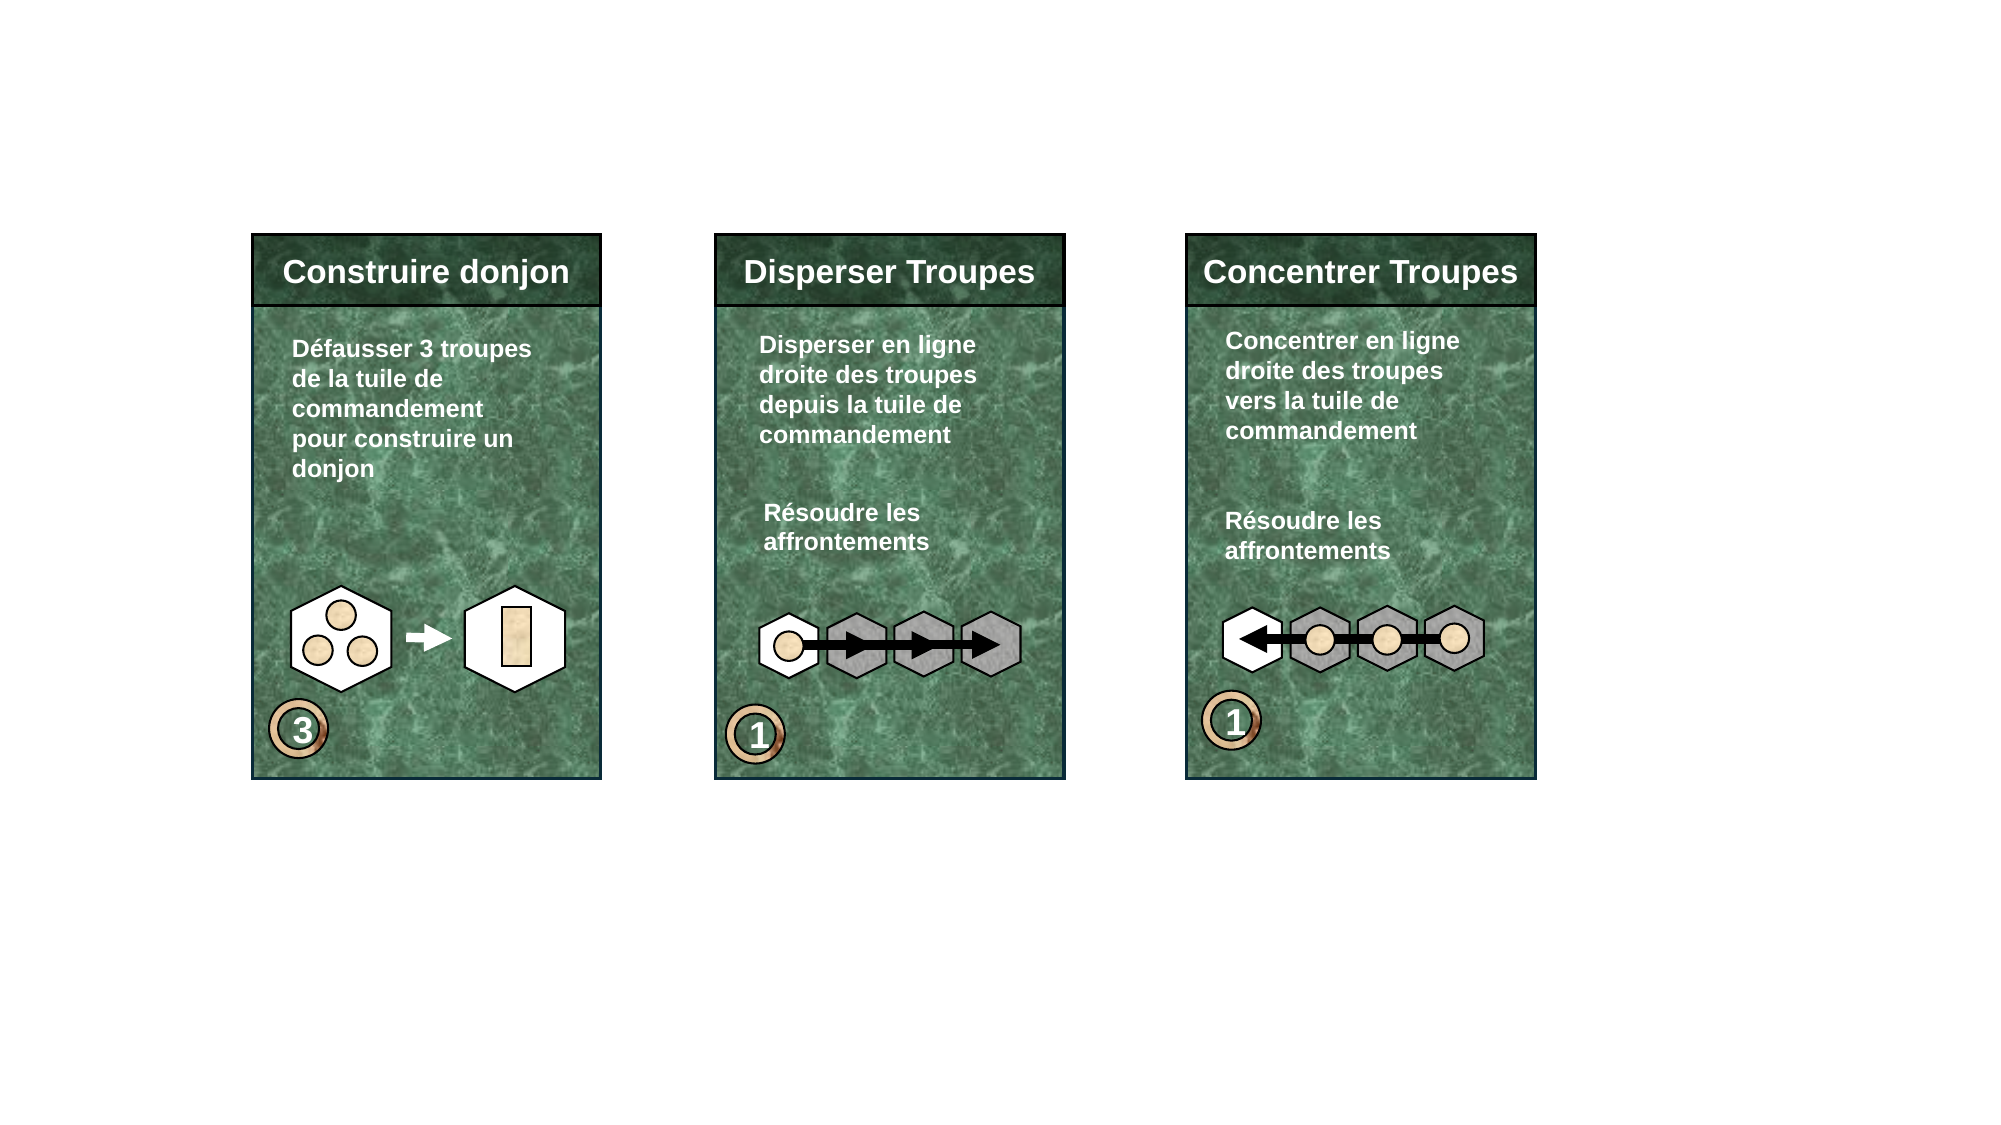

Construire donjon
Défausser 3 troupes de la tuile de commandement pour construire un donjon

3

Disperser Troupes
Disperser en ligne droite des troupes depuis la tuile de commandement
Résoudre les affrontements

1

Concentrer Troupes
Concentrer en ligne droite des troupes vers la tuile de commandement
Résoudre les affrontements

1